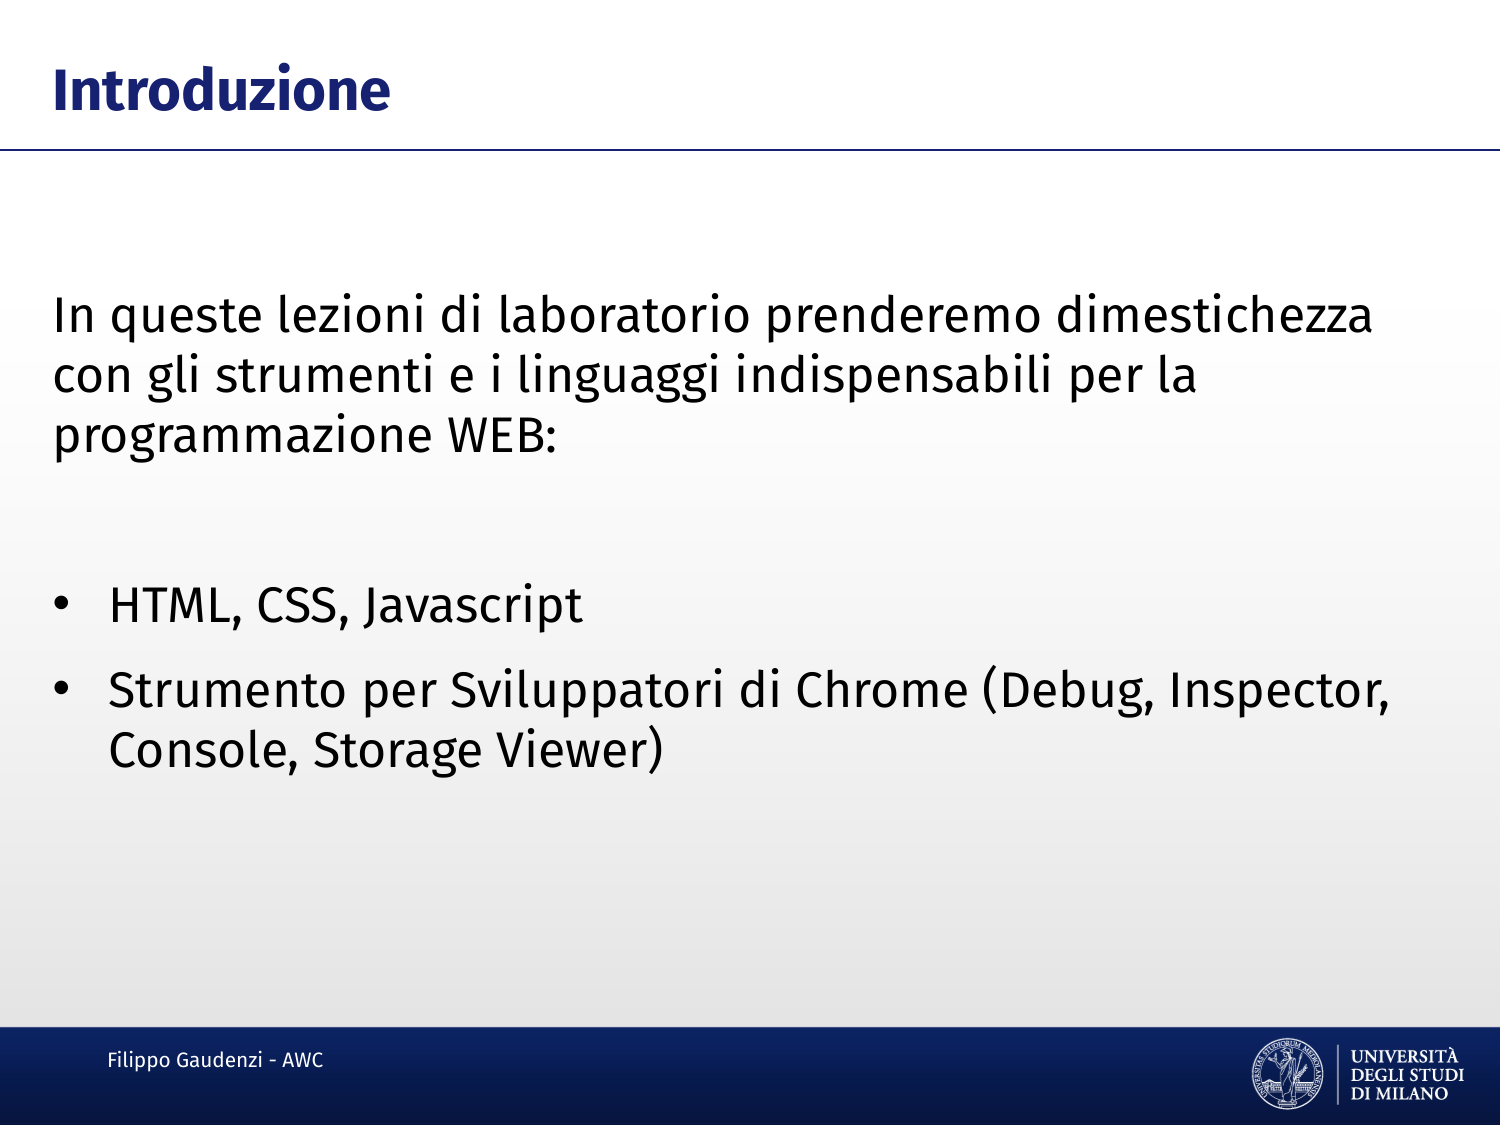

Introduzione
In queste lezioni di laboratorio prenderemo dimestichezza con gli strumenti e i linguaggi indispensabili per la programmazione WEB:

HTML, CSS, Javascript
Strumento per Sviluppatori di Chrome (Debug, Inspector, Console, Storage Viewer)
Filippo Gaudenzi - AWC